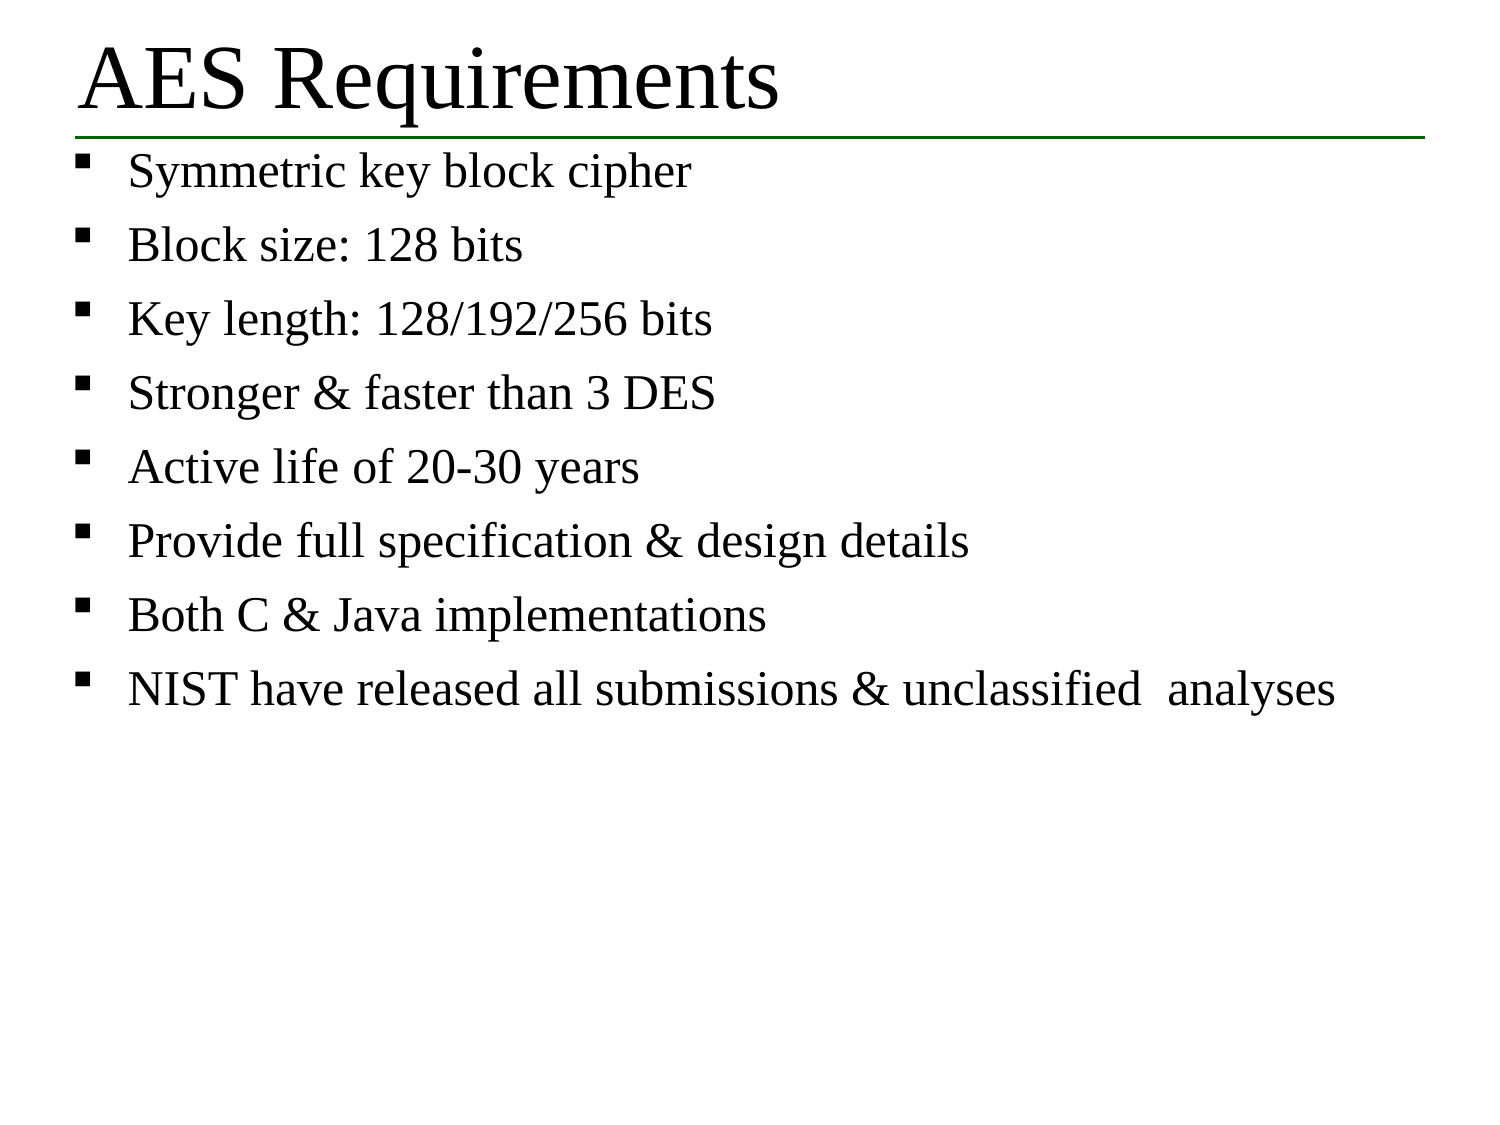

# AES Requirements
Symmetric key block cipher
Block size: 128 bits
Key length: 128/192/256 bits
Stronger & faster than 3 DES
Active life of 20-30 years
Provide full specification & design details
Both C & Java implementations
NIST have released all submissions & unclassified  analyses

71